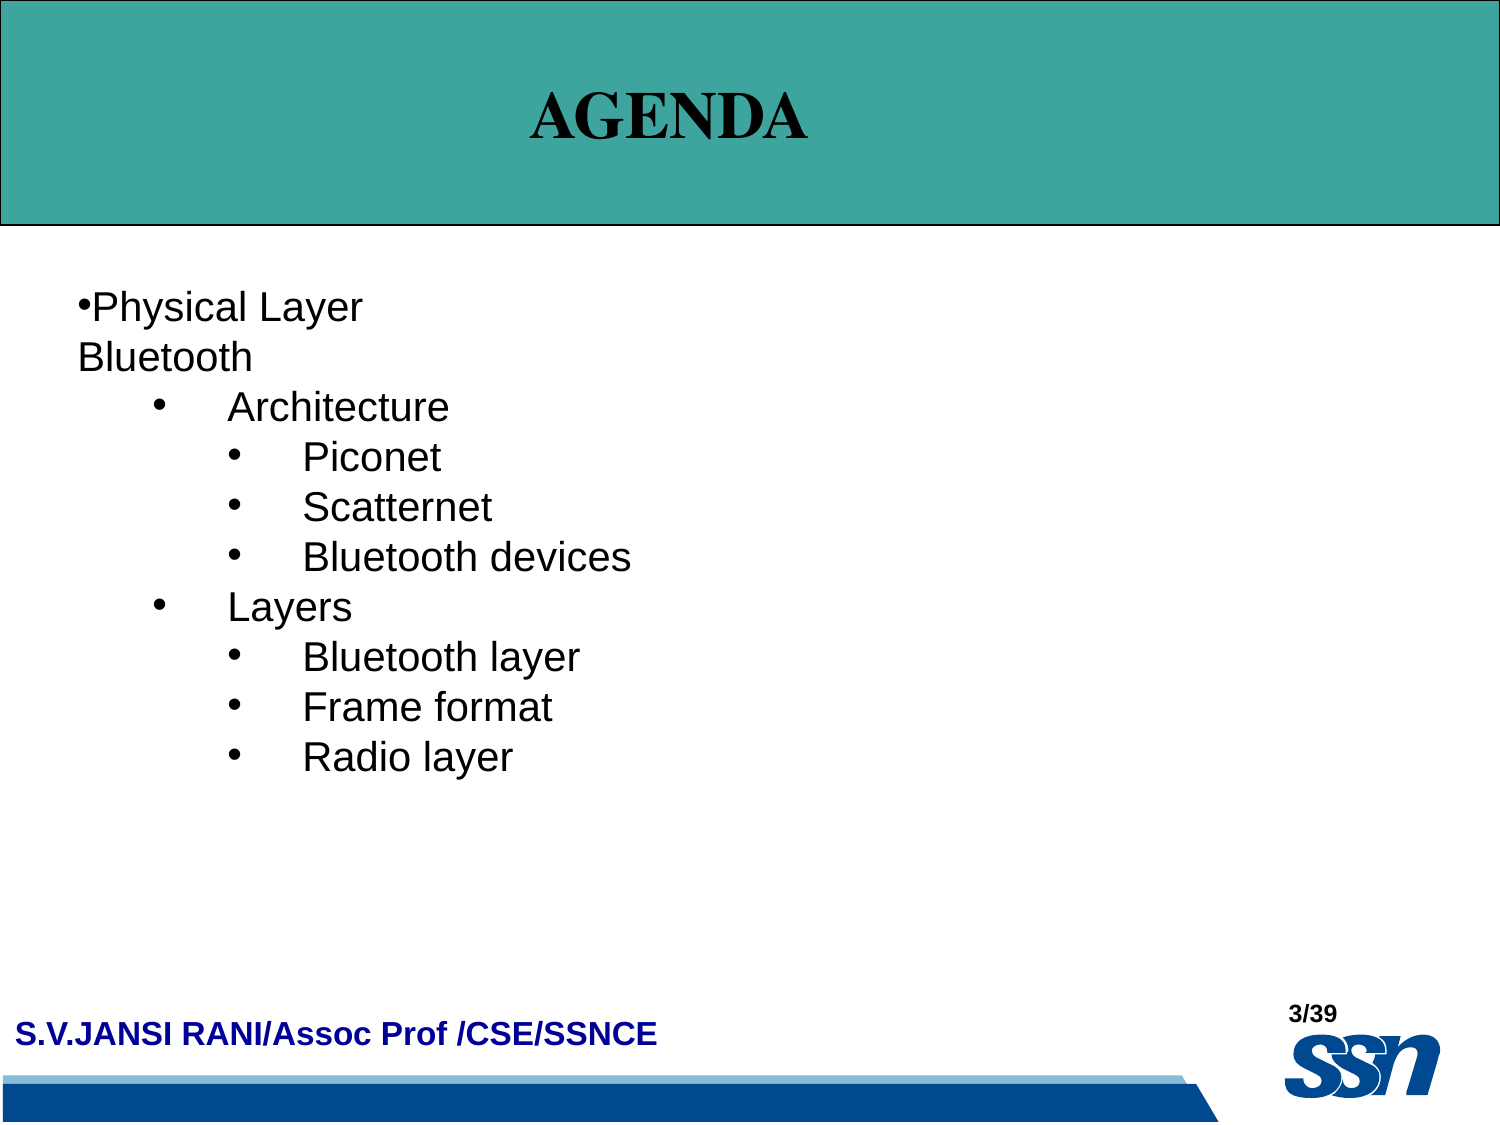

AGENDA
Physical Layer
Bluetooth
Architecture
Piconet
Scatternet
Bluetooth devices
Layers
Bluetooth layer
Frame format
Radio layer